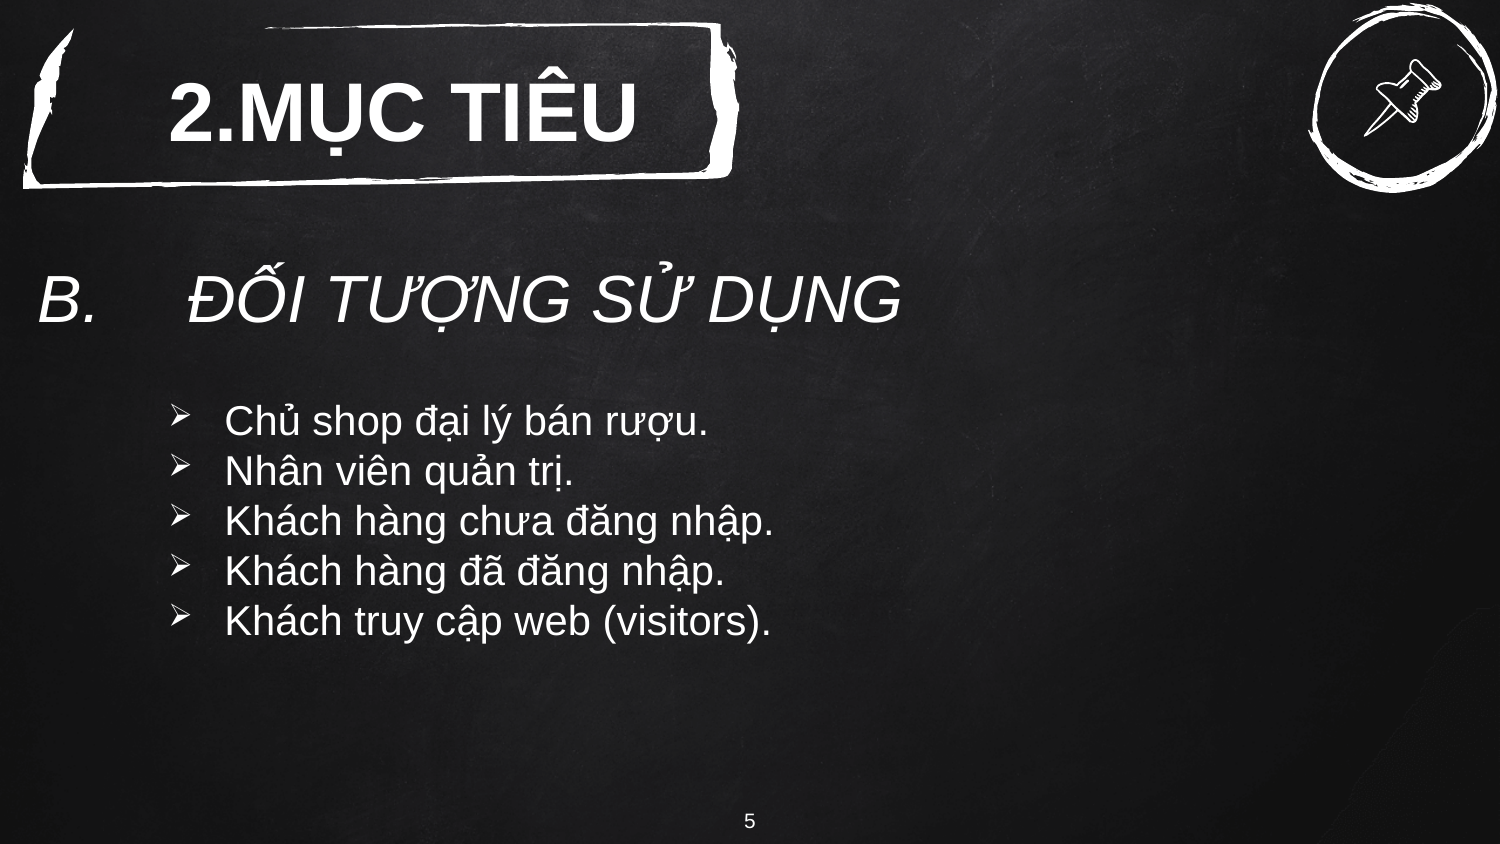

MỤC TIÊU

ĐỐI TƯỢNG SỬ DỤNG
Chủ shop đại lý bán rượu.
Nhân viên quản trị.
Khách hàng chưa đăng nhập.
Khách hàng đã đăng nhập.
Khách truy cập web (visitors).
5